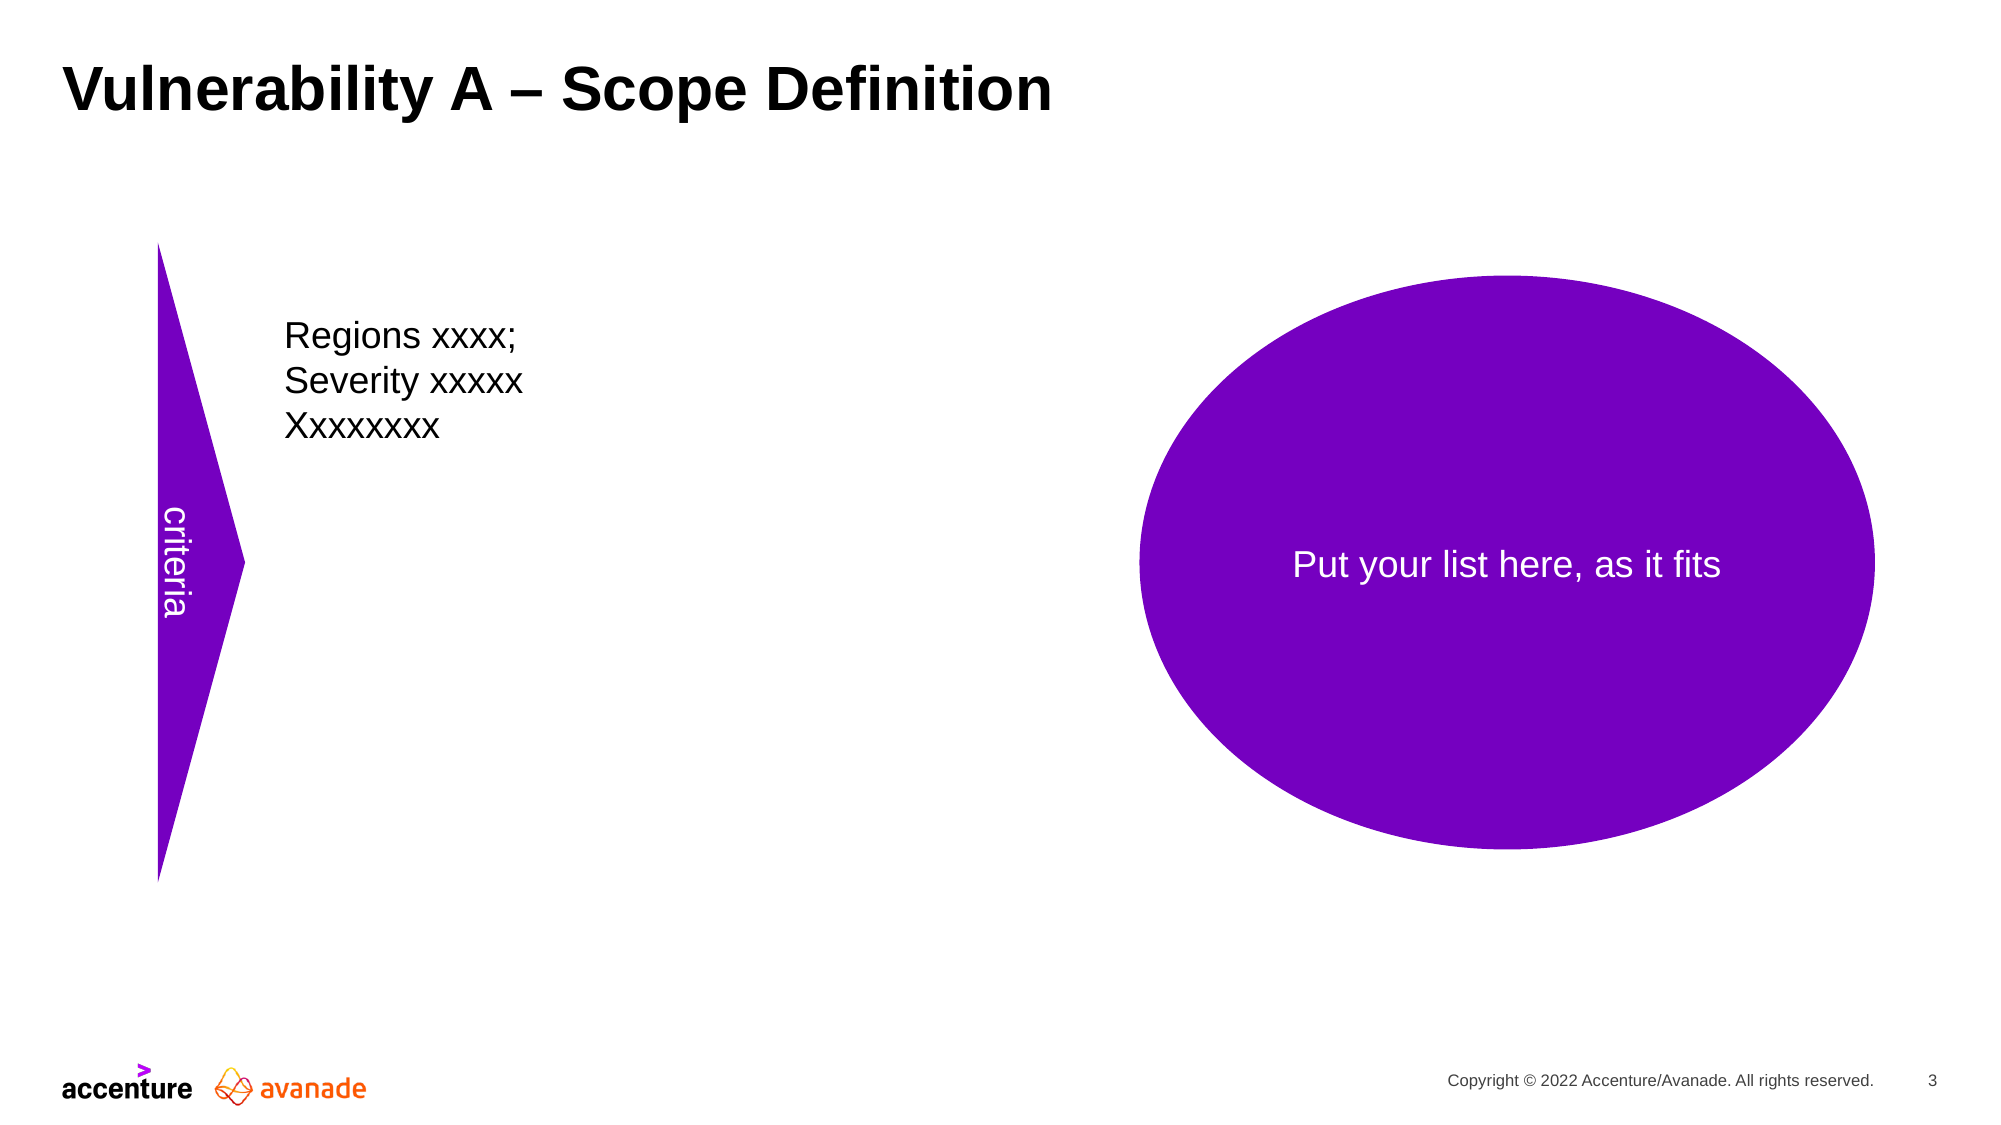

# Vulnerability A – Scope Definition
Put your list here, as it fits
Regions xxxx;
Severity xxxxx
Xxxxxxxx

criteria
3